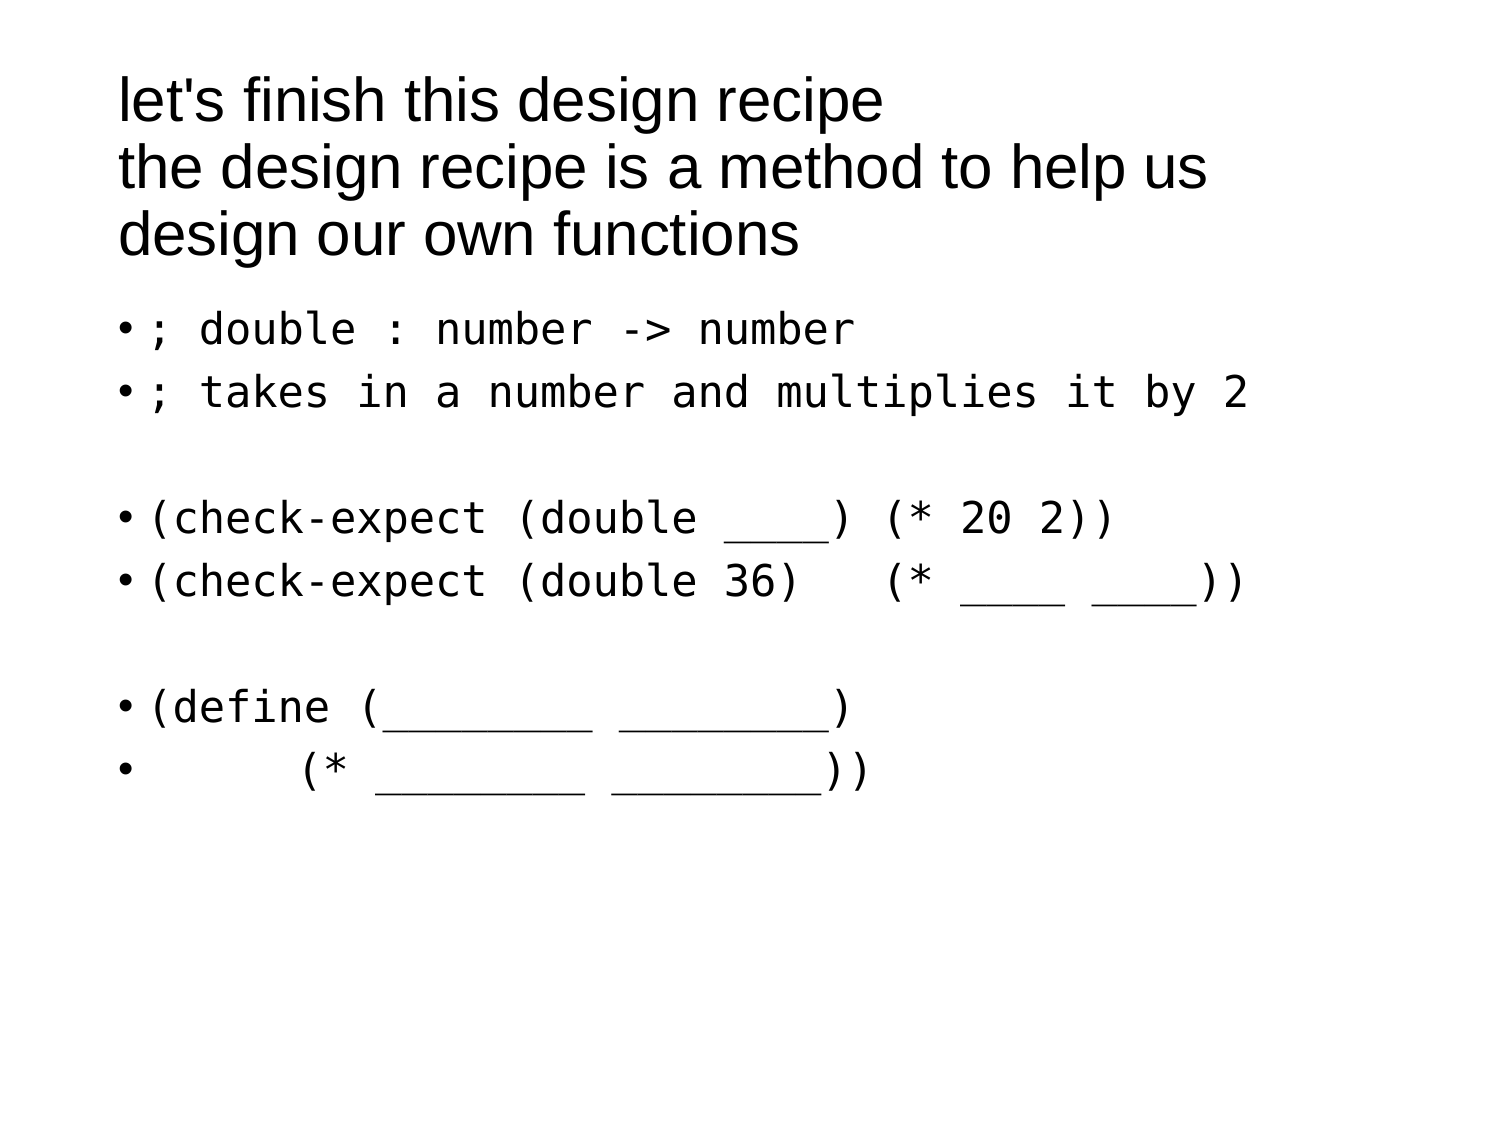

# let's finish this design recipe
the design recipe is a method to help us design our own functions
; double : number -> number
; takes in a number and multiplies it by 2

(check-expect (double ____) (* 20 2))
(check-expect (double 36)   (* ____ ____))

(define (________ ________)
	(* ________ ________))